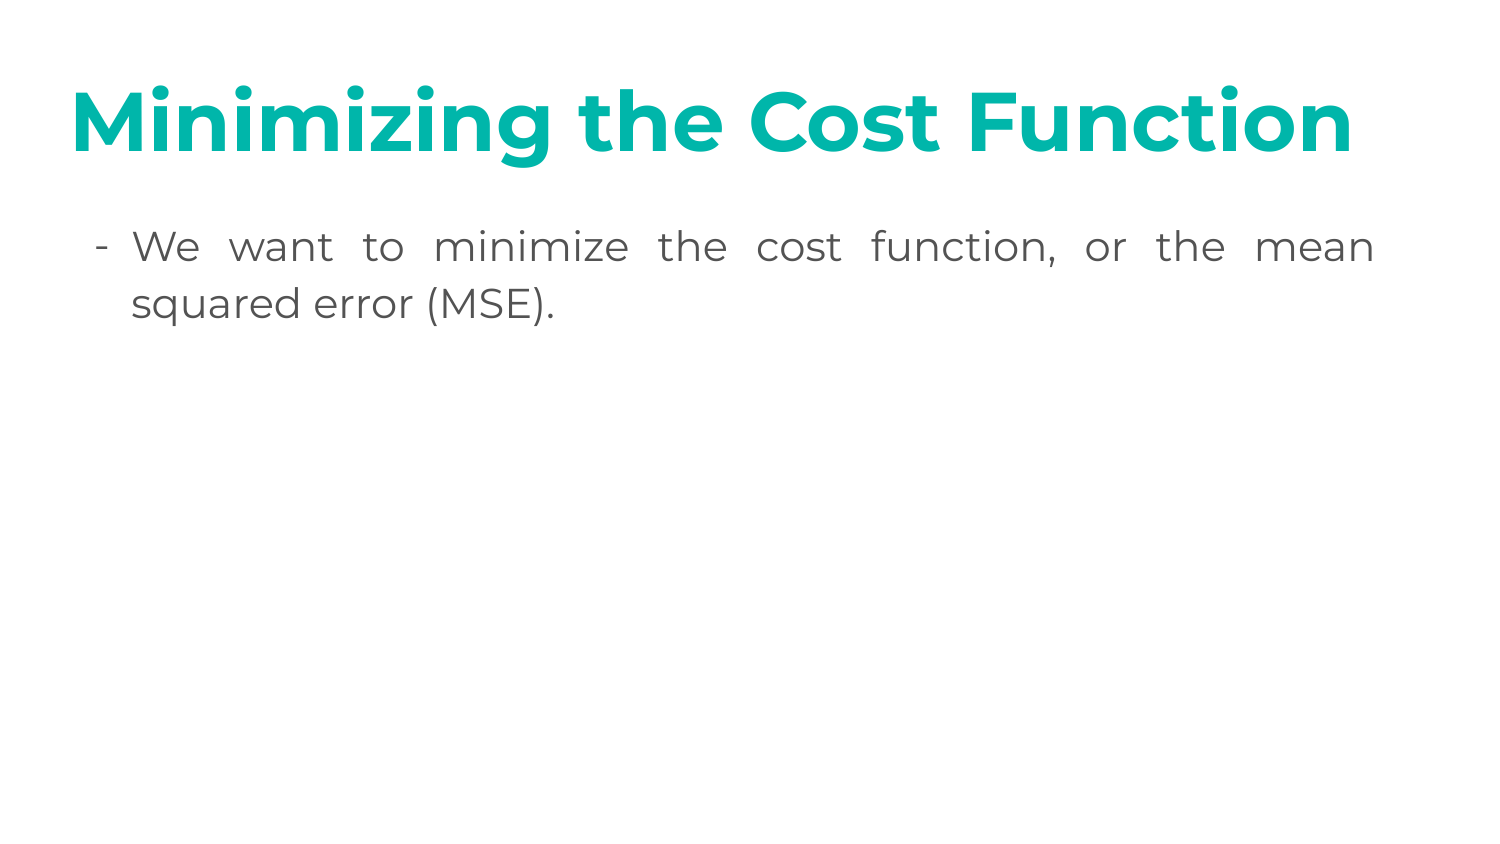

# Minimizing the Cost Function
We want to minimize the cost function, or the mean squared error (MSE).